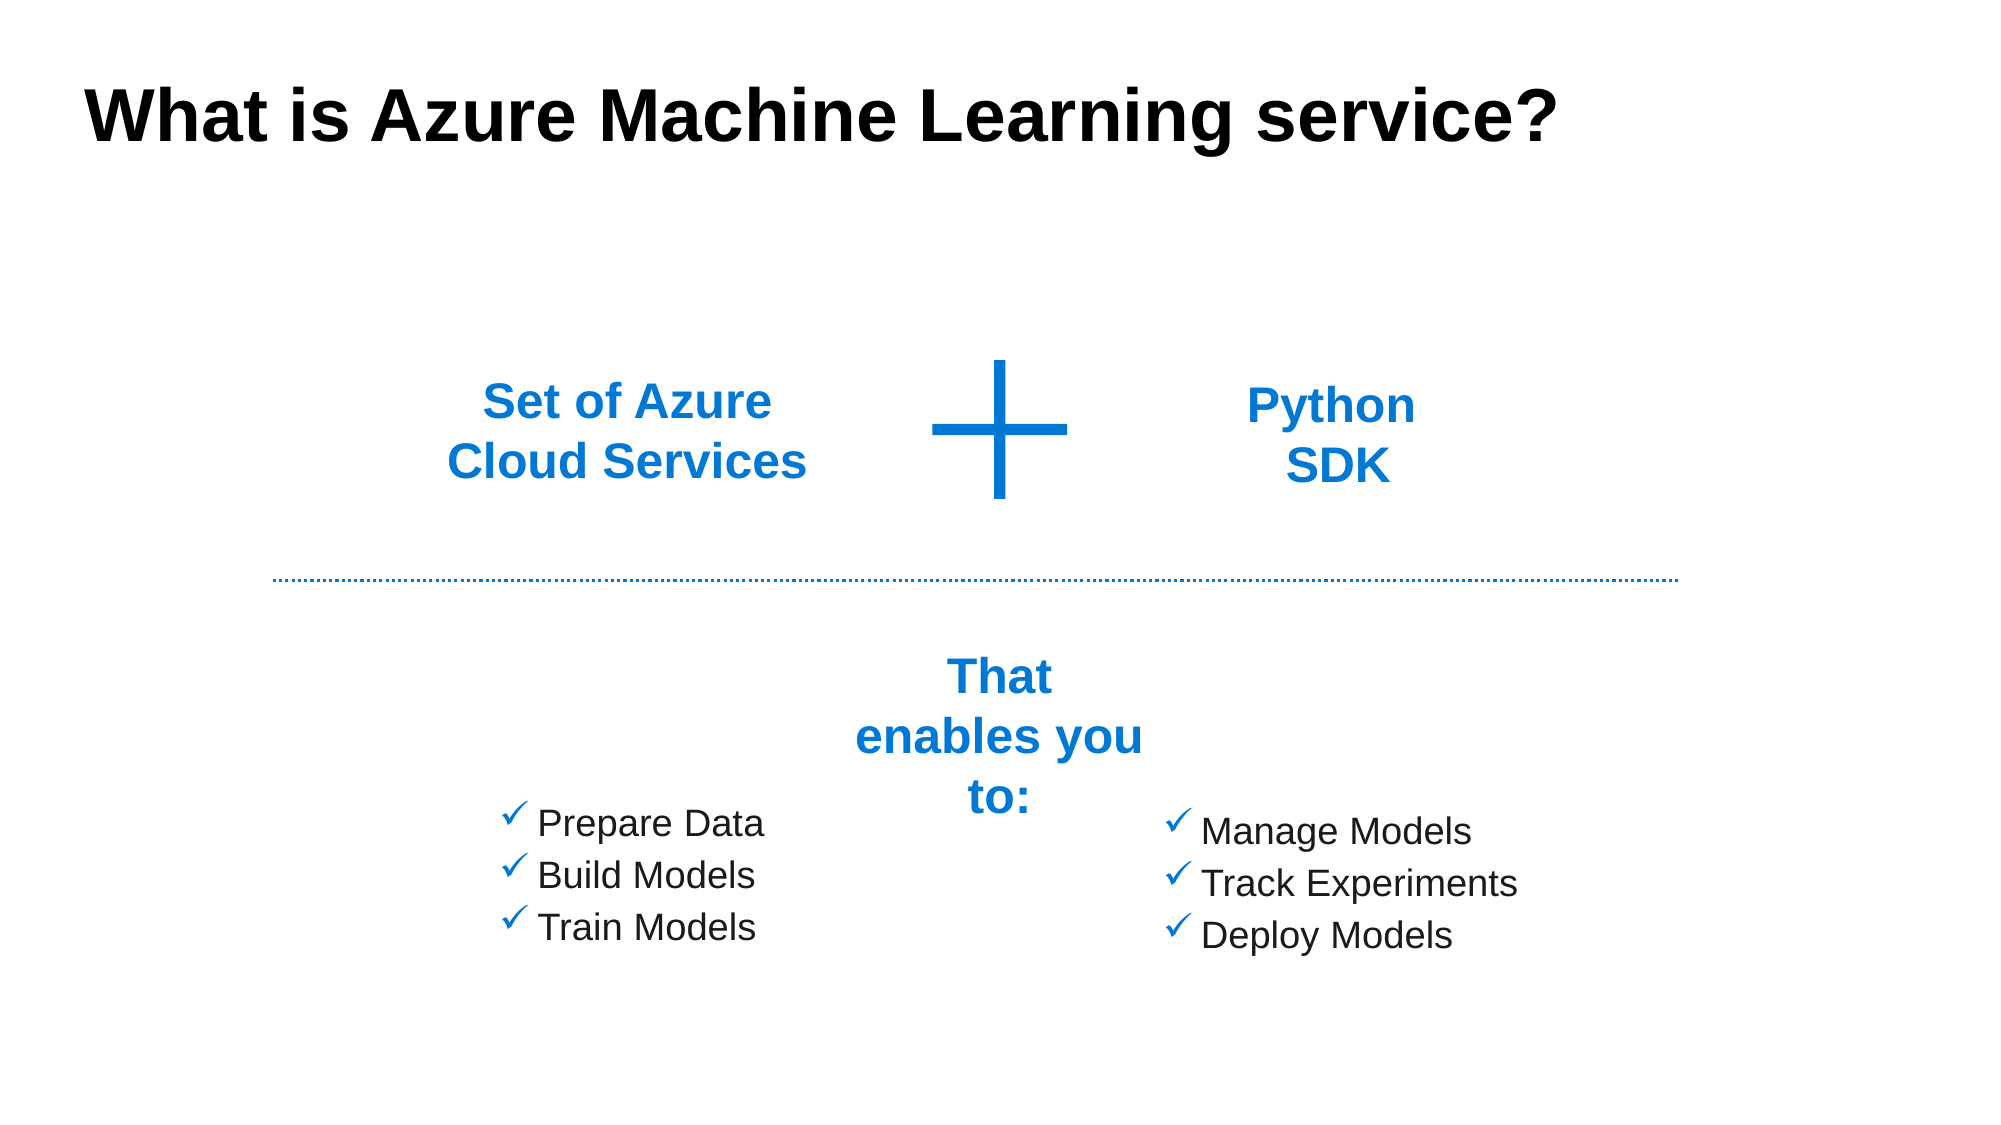

# What is Azure Machine Learning service?

Set of Azure Cloud Services
Python
SDK
That enables you to:
Prepare Data
Build Models
Train Models
Manage Models
Track Experiments
Deploy Models